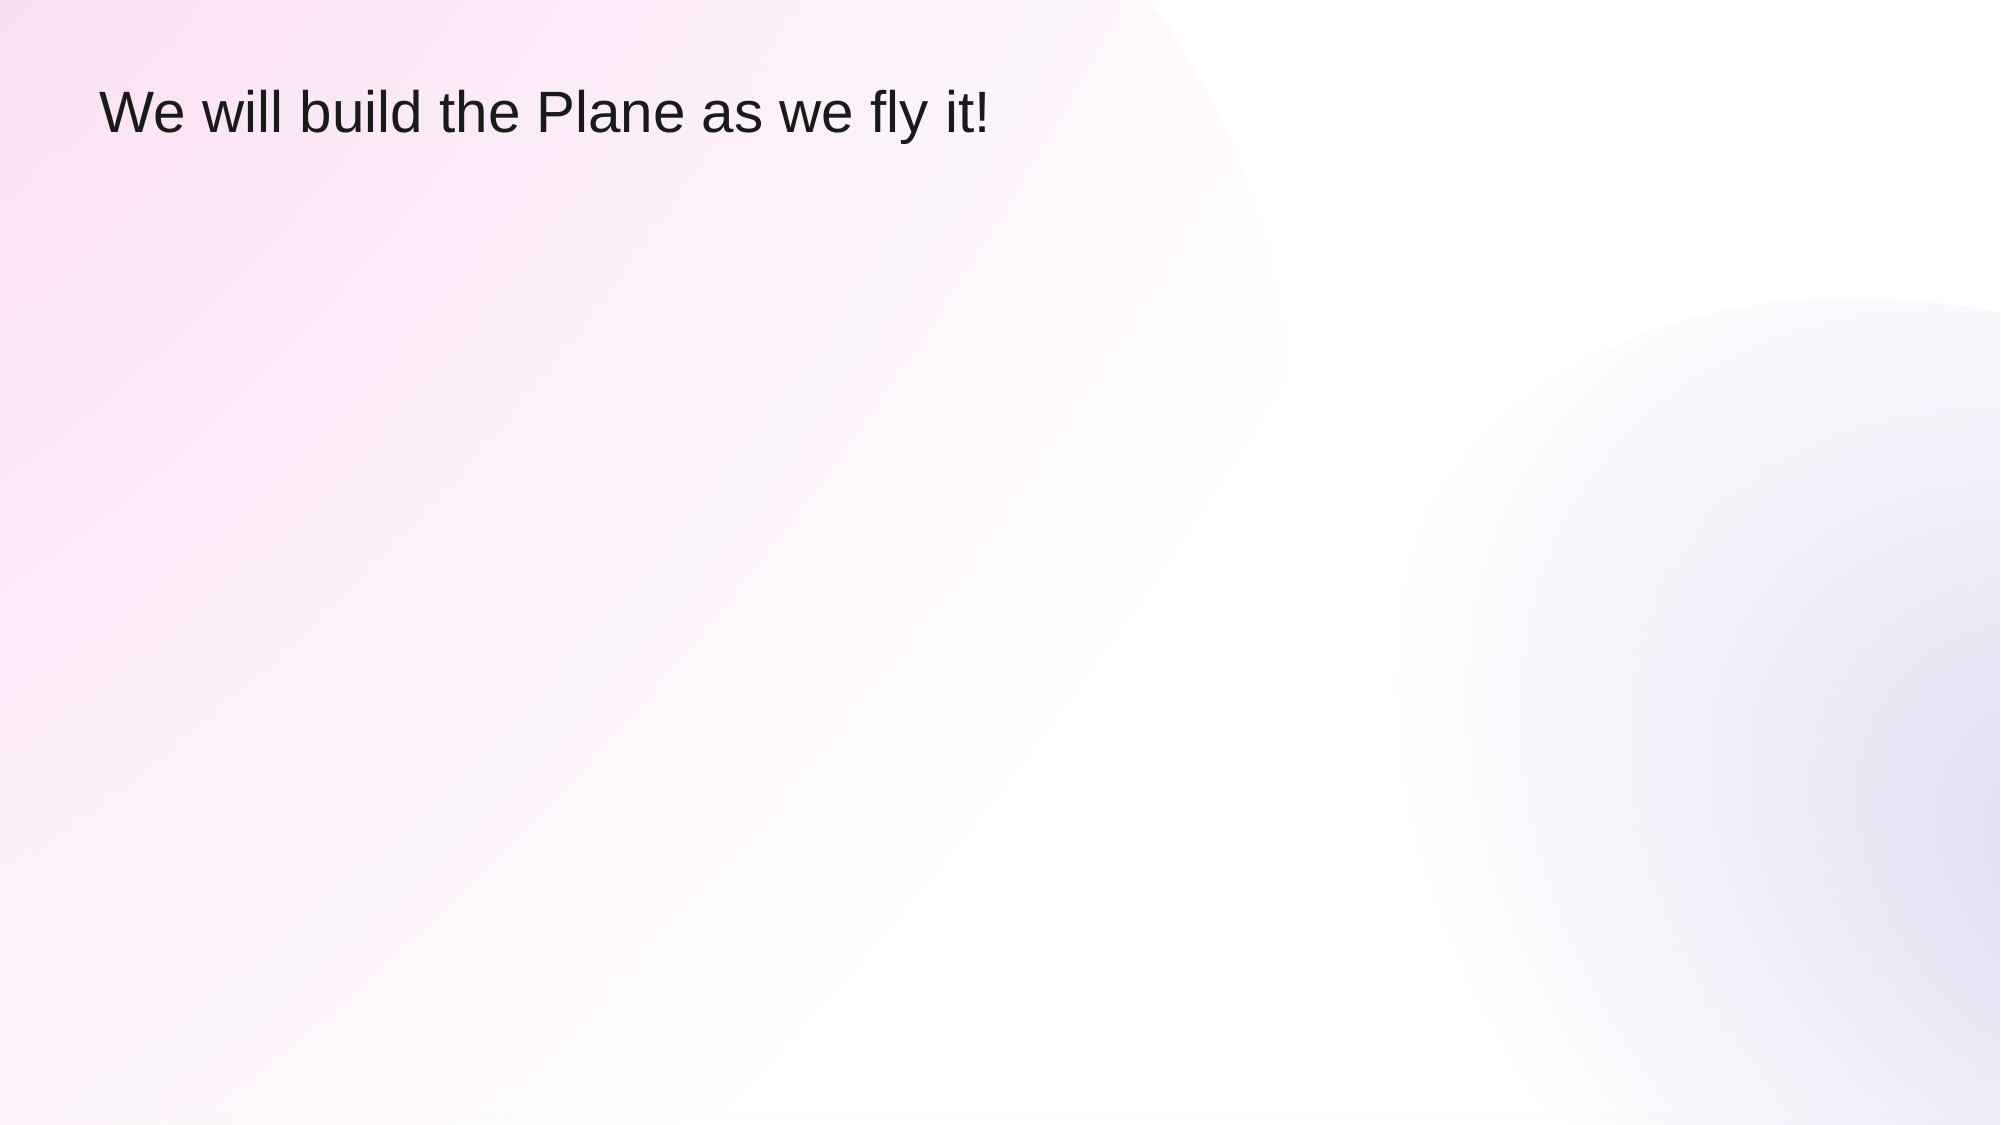

We will build the Plane as we fly it!